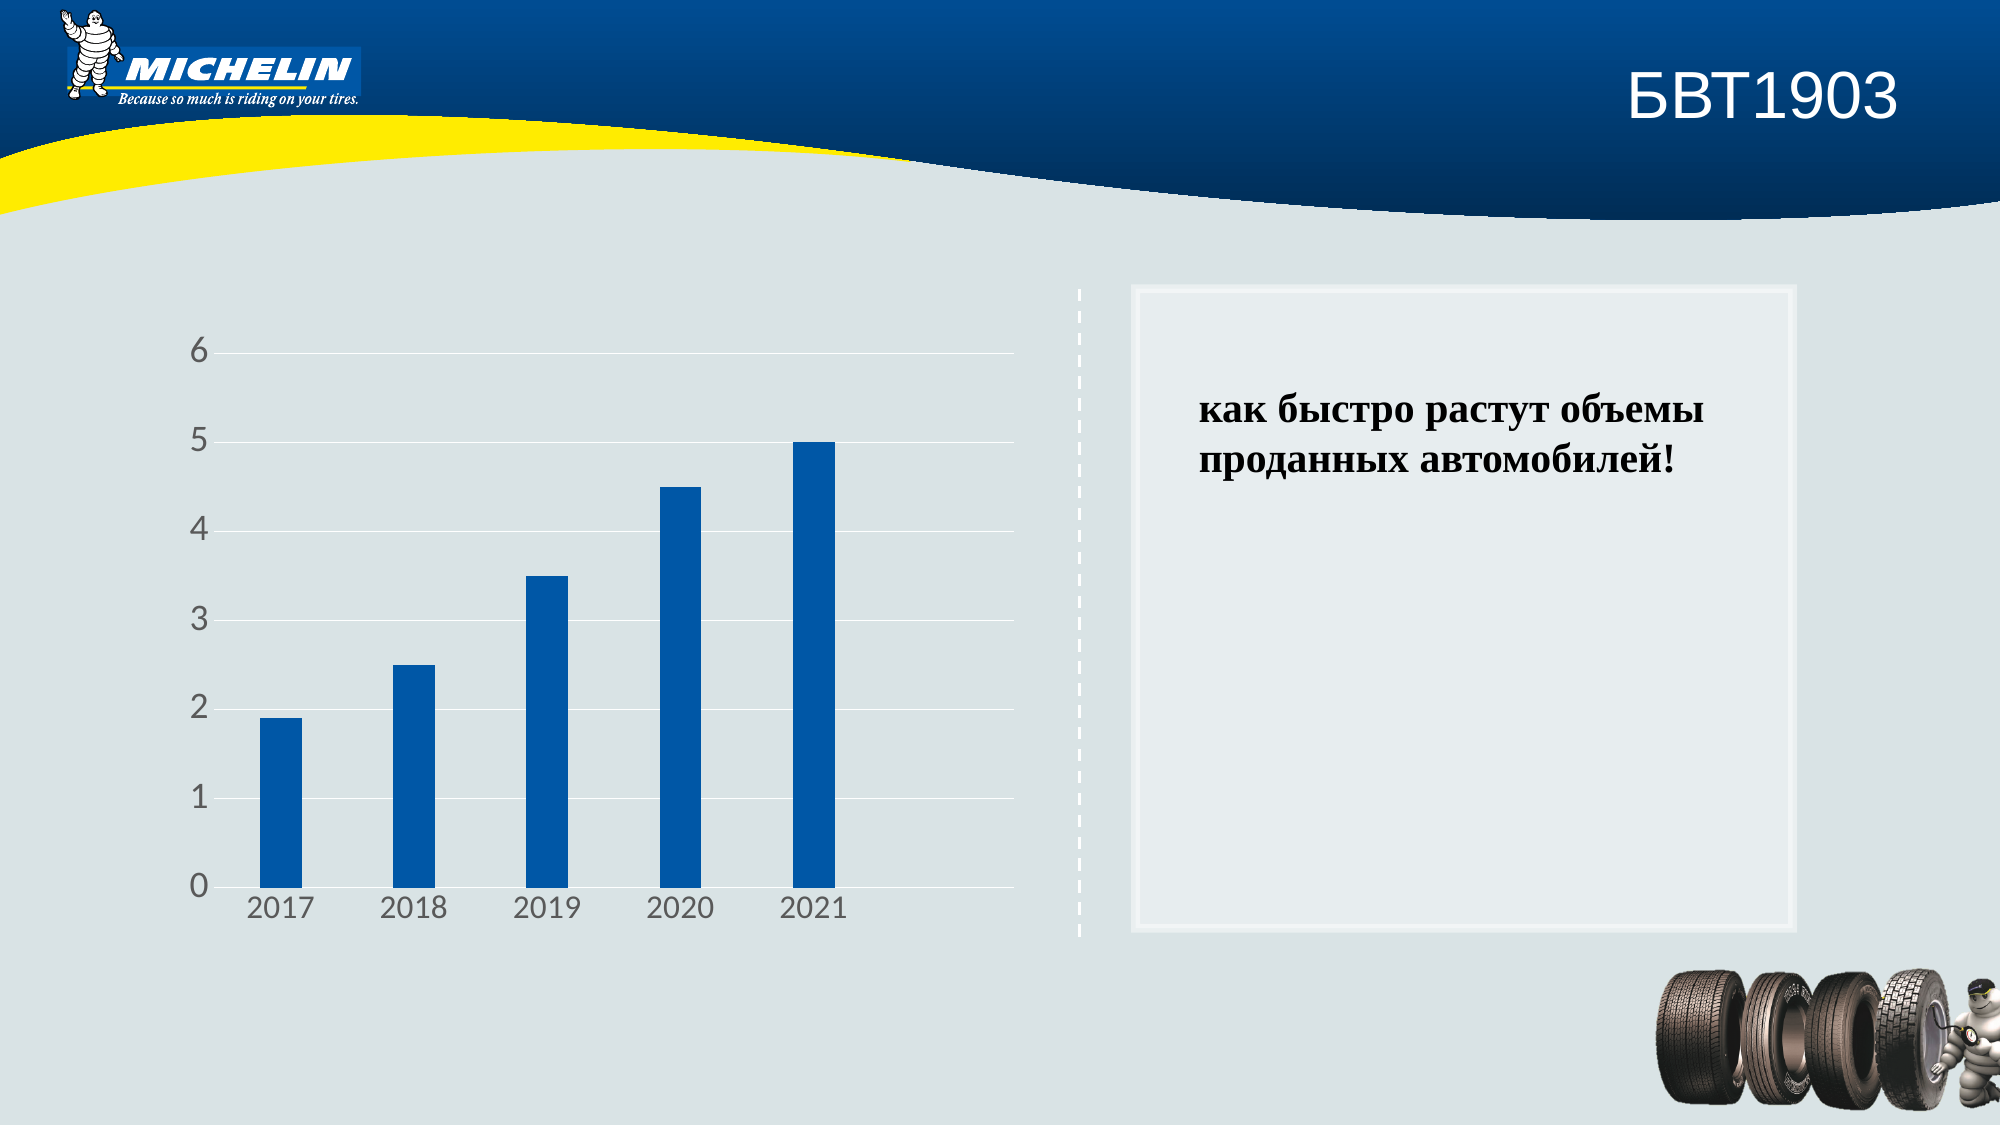

БВТ1903

### Chart

| Category | Column1 |
|---|---|
| 2017 | 1.9 |
| 2018 | 2.5 |
| 2019 | 3.5 |
| 2020 | 4.5 |
| 2021 | 5.0 |
|  | None |
как быстро растут объемы проданных автомобилей!